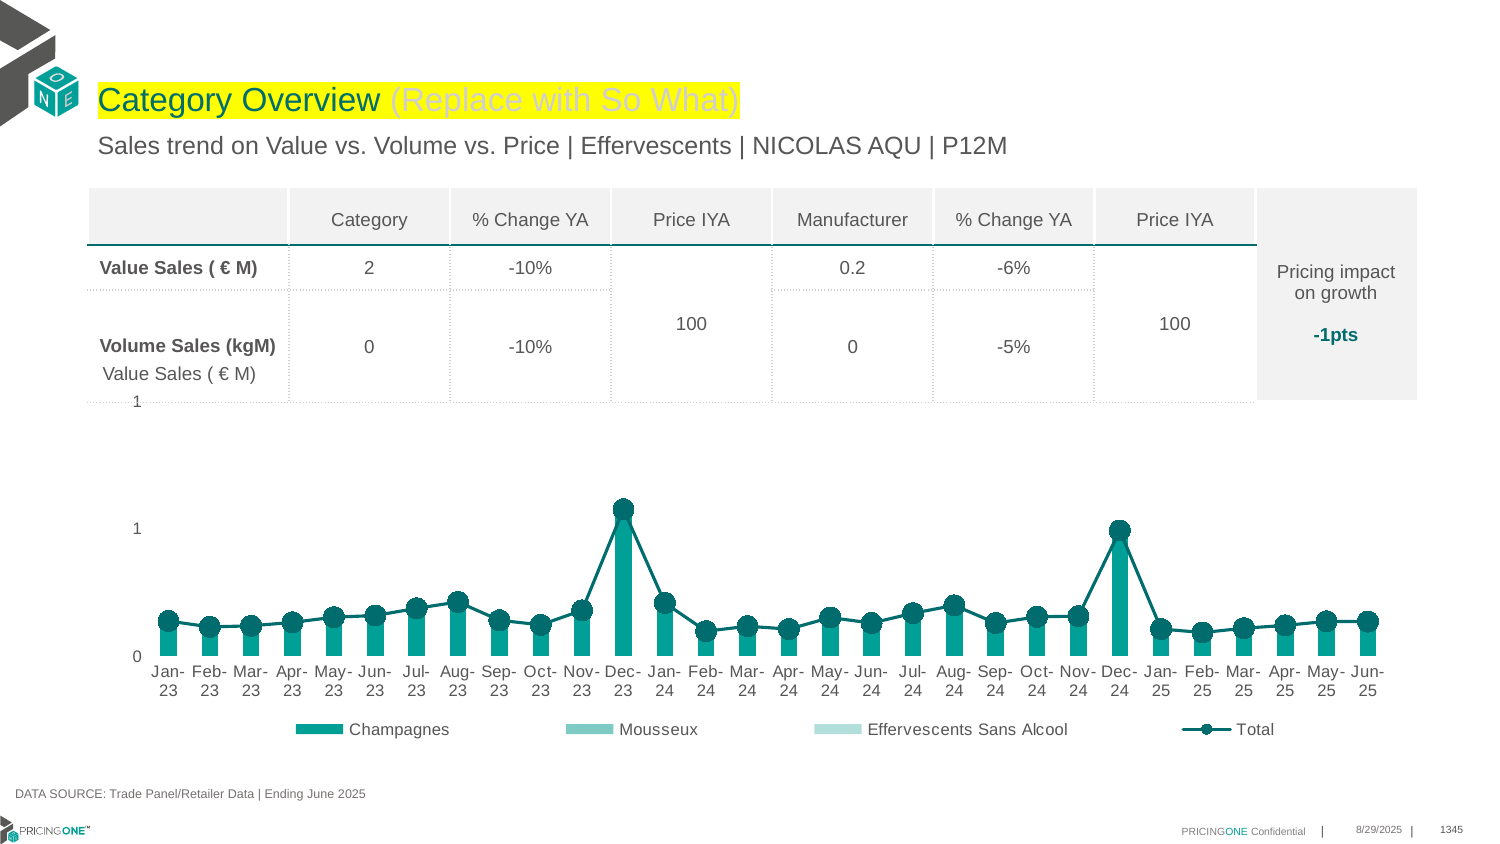

# Category Overview (Replace with So What)
Sales trend on Value vs. Volume vs. Price | Effervescents | NICOLAS AQU | P12M
|  | Category | % Change YA | Price IYA | Manufacturer | % Change YA | Price IYA | Pricing impact on growth -1pts |
| --- | --- | --- | --- | --- | --- | --- | --- |
| Value Sales ( € M) | 2 | -10% | 100 | 0.2 | -6% | 100 |  |
| Volume Sales (kgM) | 0 | -10% |  | 0 | -5% |  |  |
Value Sales ( € M)

### Chart

| Category | Champagnes | Mousseux | Effervescents Sans Alcool | Total |
|---|---|---|---|---|
| Jan-23 | 0.129823 | 0.007161 | 0.000125 | 0.137109 |
| Feb-23 | 0.106362 | 0.007559 | 0.000125 | 0.114046 |
| Mar-23 | 0.110471 | 0.007576 | 0.000381 | 0.118428 |
| Apr-23 | 0.121818 | 0.009723 | 0.000286 | 0.131827 |
| May-23 | 0.140717 | 0.011019 | 0.000365 | 0.152101 |
| Jun-23 | 0.14624 | 0.011925 | 0.000449 | 0.158614 |
| Jul-23 | 0.173445 | 0.012887 | 0.000705 | 0.187037 |
| Aug-23 | 0.197016 | 0.014257 | 0.00064 | 0.211913 |
| Sep-23 | 0.129108 | 0.0106 | 0.00041 | 0.140118 |
| Oct-23 | 0.111737 | 0.010235 | 0.000238 | 0.12221 |
| Nov-23 | 0.168336 | 0.010505 | 0.000221 | 0.179062 |
| Dec-23 | 0.54904 | 0.023431 | 0.003061 | 0.575532 |
| Jan-24 | 0.194922 | 0.01163 | 0.00145 | 0.208002 |
| Feb-24 | 0.088083 | 0.007683 | 0.001304 | 0.09707 |
| Mar-24 | 0.10667 | 0.009138 | 0.001058 | 0.116866 |
| Apr-24 | 0.096386 | 0.008227 | 0.000736 | 0.105349 |
| May-24 | 0.138955 | 0.010856 | 0.001083 | 0.150894 |
| Jun-24 | 0.117116 | 0.010697 | 0.001279 | 0.129092 |
| Jul-24 | 0.154086 | 0.012087 | 0.001537 | 0.16771 |
| Aug-24 | 0.183596 | 0.013527 | 0.001291 | 0.198414 |
| Sep-24 | 0.117998 | 0.009701 | 0.001403 | 0.129102 |
| Oct-24 | 0.141631 | 0.011041 | 0.000965 | 0.153637 |
| Nov-24 | 0.1453 | 0.010027 | 0.000971 | 0.156298 |
| Dec-24 | 0.467751 | 0.019225 | 0.005129 | 0.492105 |
| Jan-25 | 0.096326 | 0.007559 | 0.001905 | 0.10579 |
| Feb-25 | 0.08217 | 0.008211 | 0.001598 | 0.091979 |
| Mar-25 | 0.0995 | 0.008239 | 0.001282 | 0.109021 |
| Apr-25 | 0.108066 | 0.01006 | 0.002001 | 0.120127 |
| May-25 | 0.124273 | 0.009913 | 0.001533 | 0.135719 |
| Jun-25 | 0.123347 | 0.009484 | 0.001956 | 0.134787 |
DATA SOURCE: Trade Panel/Retailer Data | Ending June 2025

8/29/2025
1345